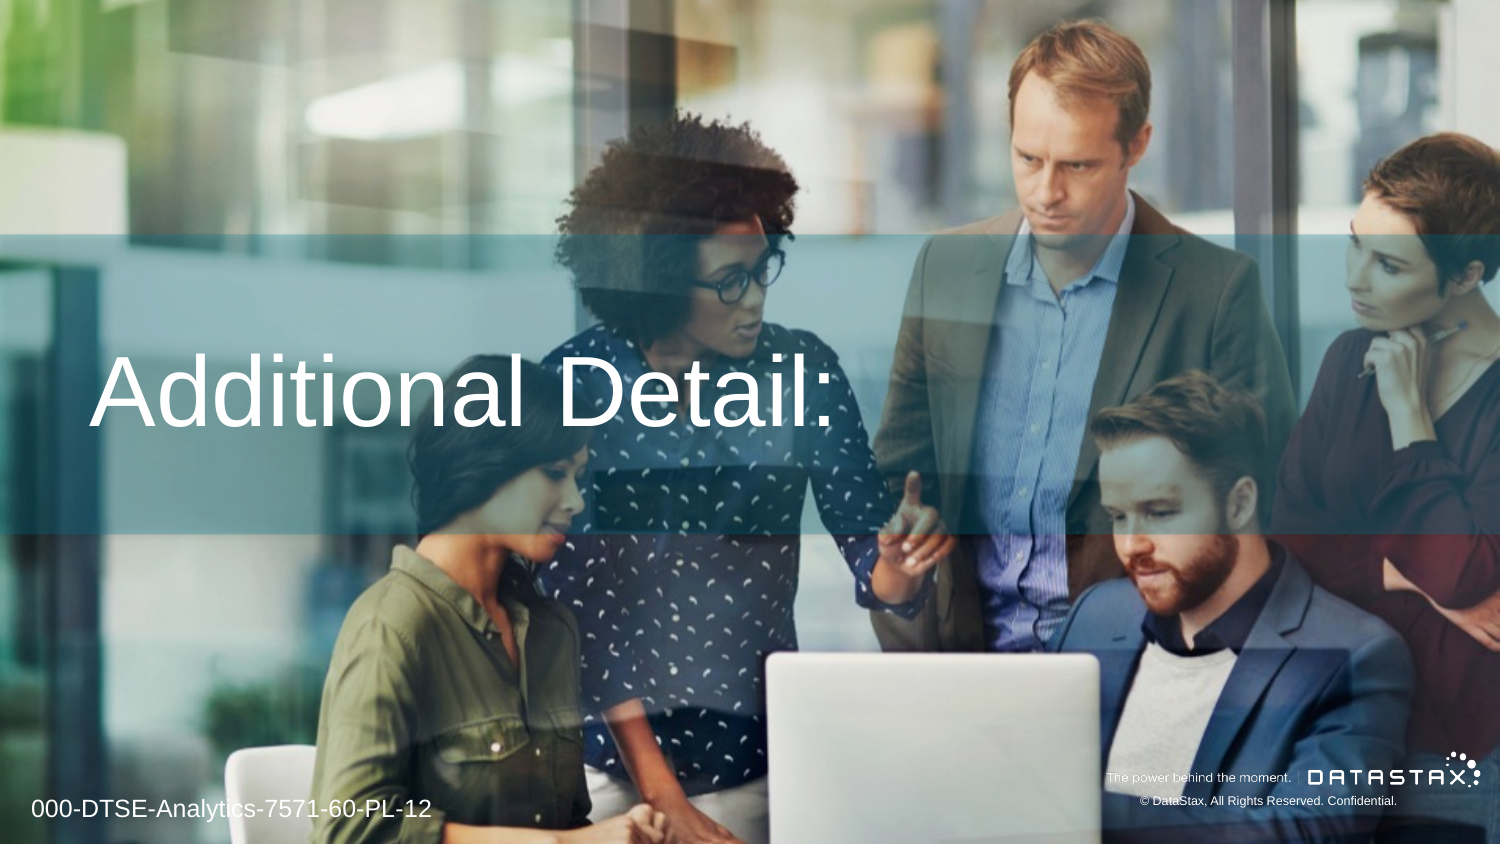

# Additional Detail:
000-DTSE-Analytics-7571-60-PL-12
© DataStax, All Rights Reserved. Confidential.